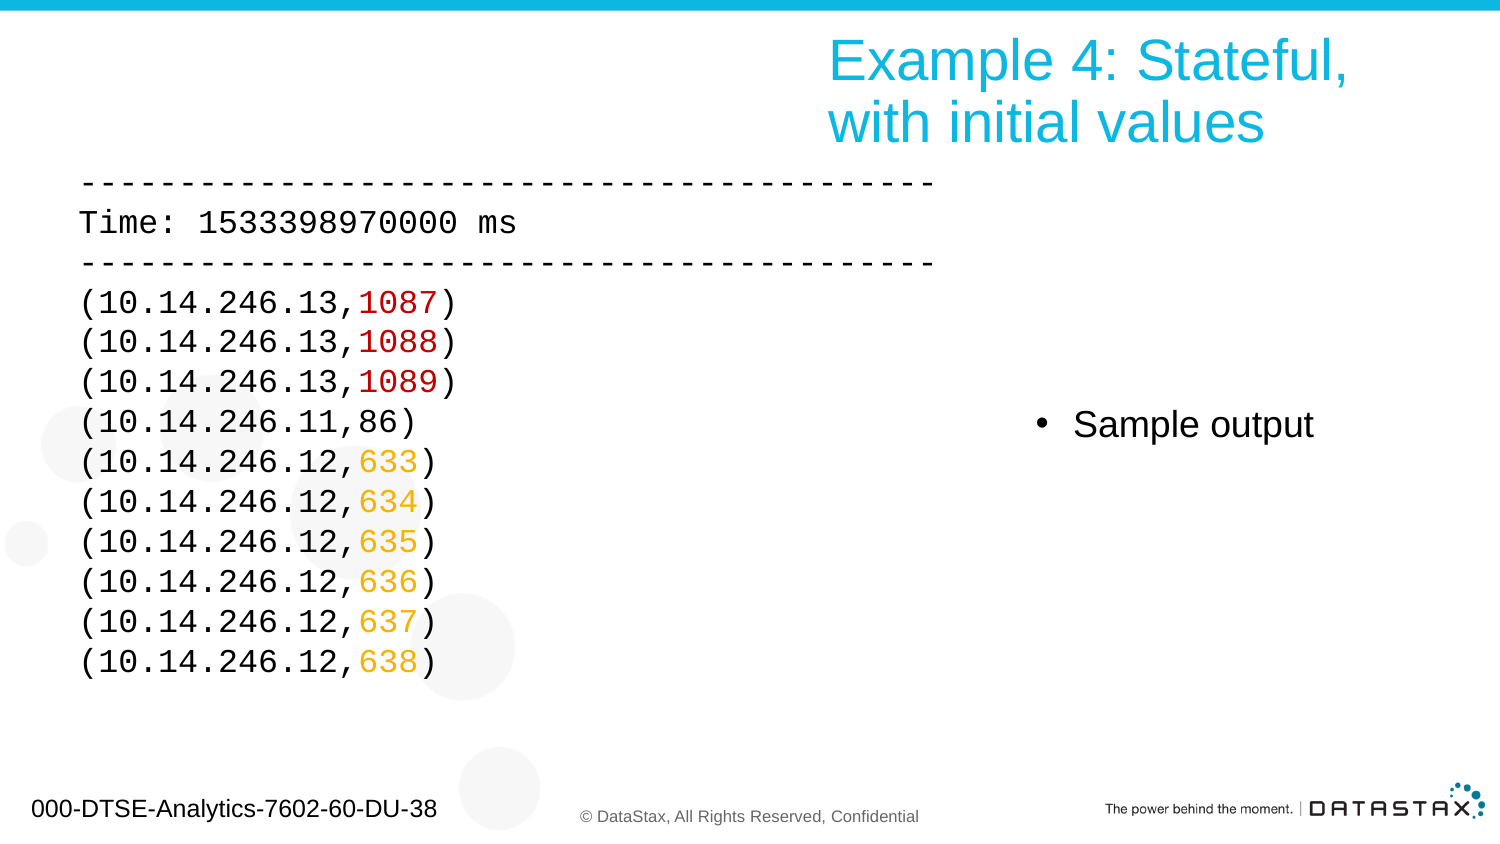

# Example 4: Stateful, with initial values
-------------------------------------------
Time: 1533398970000 ms
-------------------------------------------
(10.14.246.13,1087)
(10.14.246.13,1088)
(10.14.246.13,1089)
(10.14.246.11,86)
(10.14.246.12,633)
(10.14.246.12,634)
(10.14.246.12,635)
(10.14.246.12,636)
(10.14.246.12,637)
(10.14.246.12,638)
Sample output
000-DTSE-Analytics-7602-60-DU-38